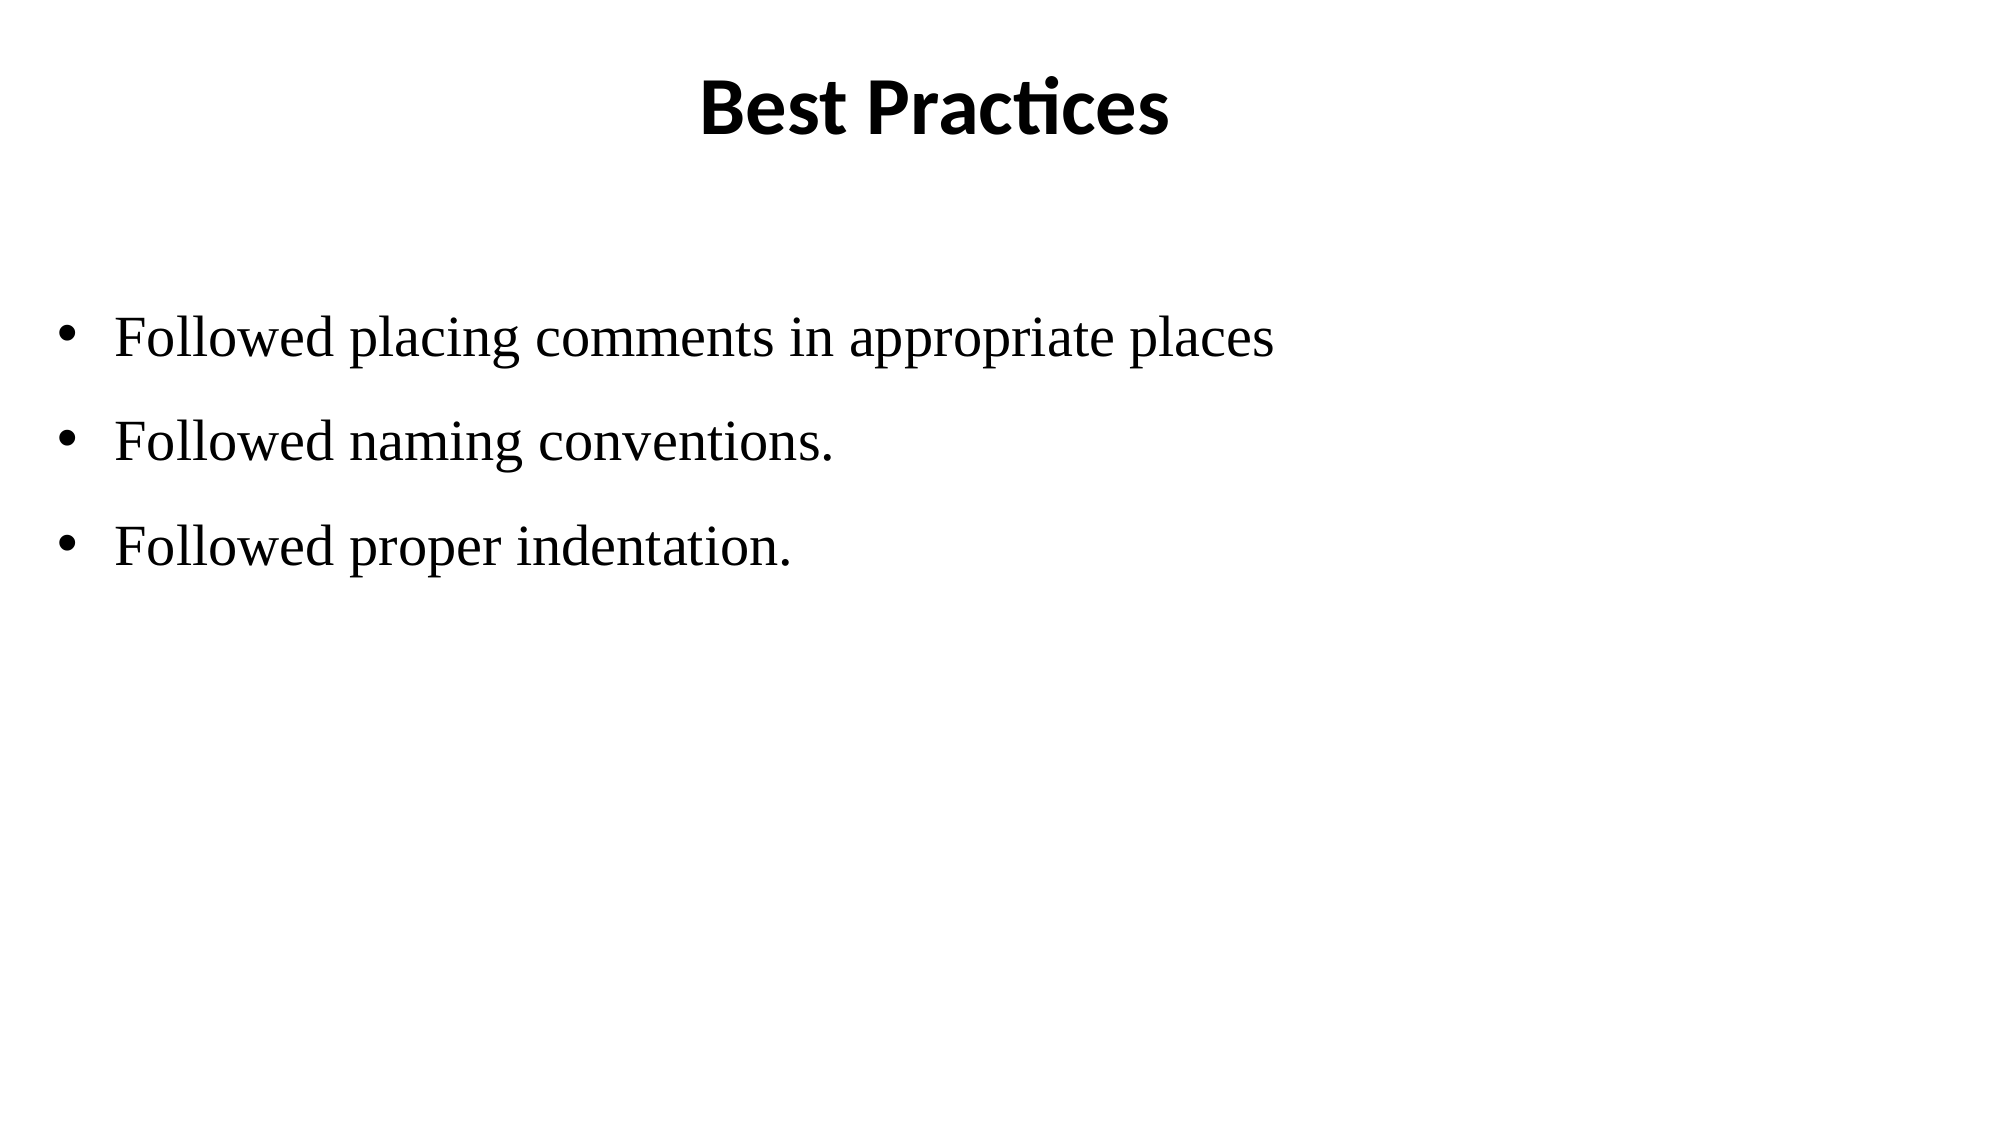

# Best Practices
Followed placing comments in appropriate places
Followed naming conventions.
Followed proper indentation.